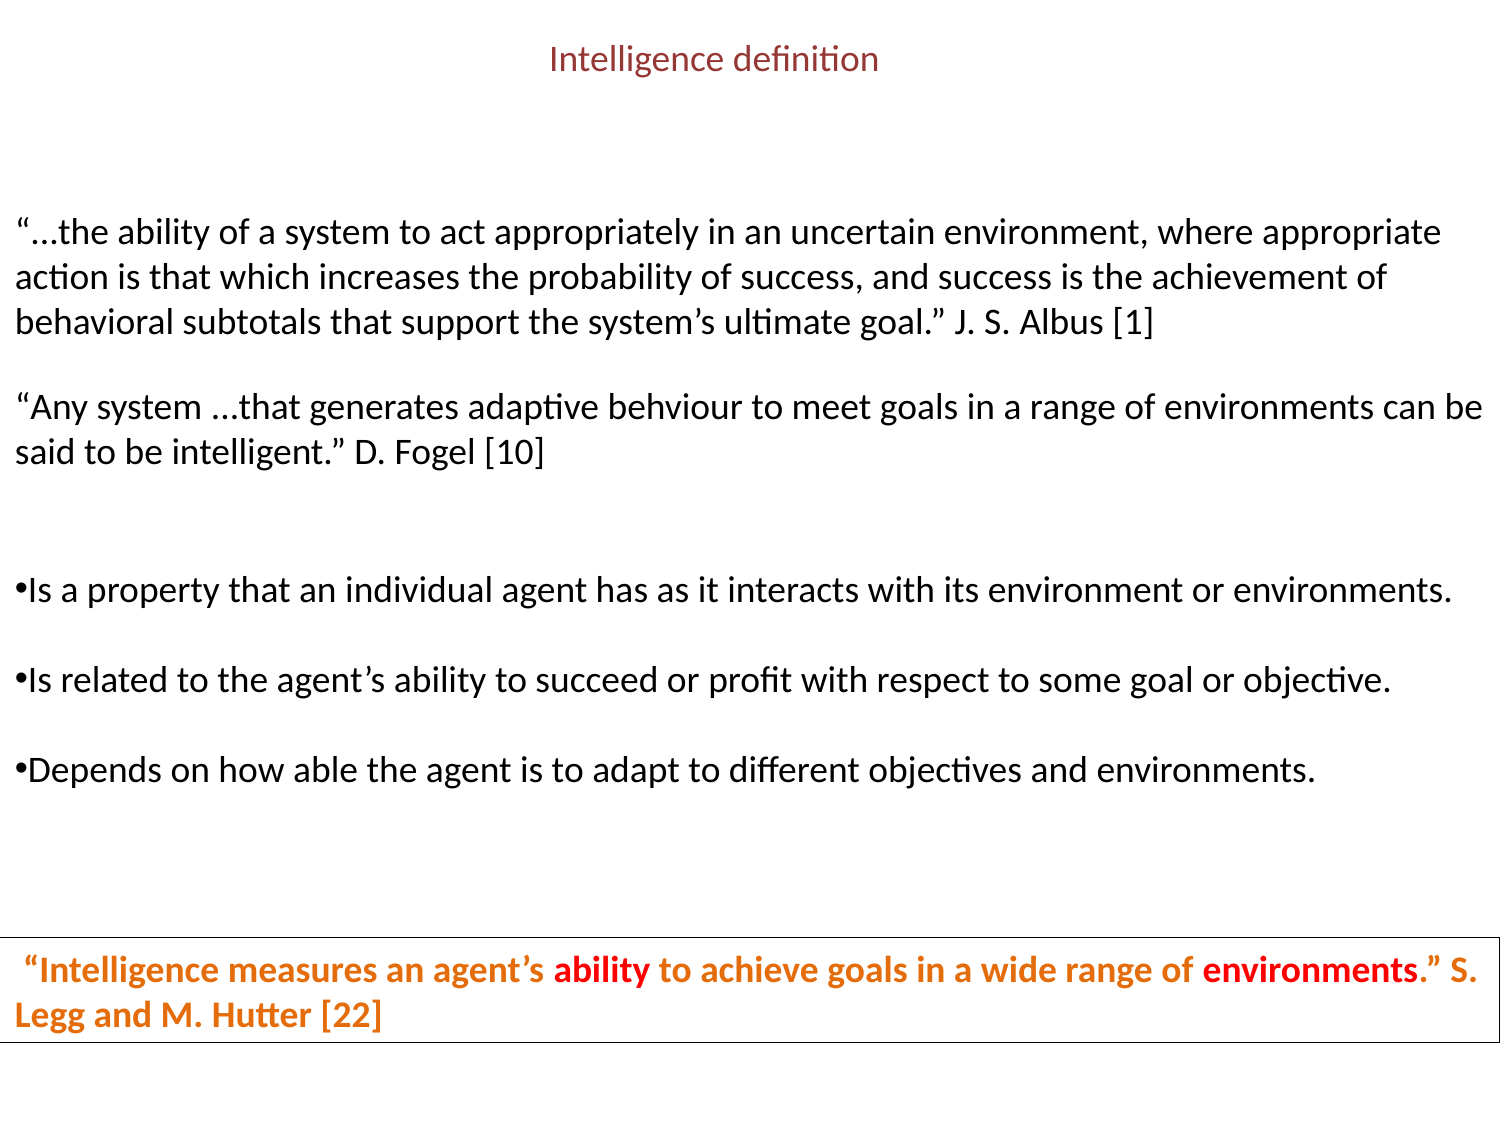

Intelligence definition
“...the ability of a system to act appropriately in an uncertain environment, where appropriate action is that which increases the probability of success, and success is the achievement of behavioral subtotals that support the system’s ultimate goal.” J. S. Albus [1]
“Any system ...that generates adaptive behviour to meet goals in a range of environments can be said to be intelligent.” D. Fogel [10]
Is a property that an individual agent has as it interacts with its environment or environments.

Is related to the agent’s ability to succeed or proﬁt with respect to some goal or objective.

Depends on how able the agent is to adapt to diﬀerent objectives and environments.
 “Intelligence measures an agent’s ability to achieve goals in a wide range of environments.” S. Legg and M. Hutter [22]